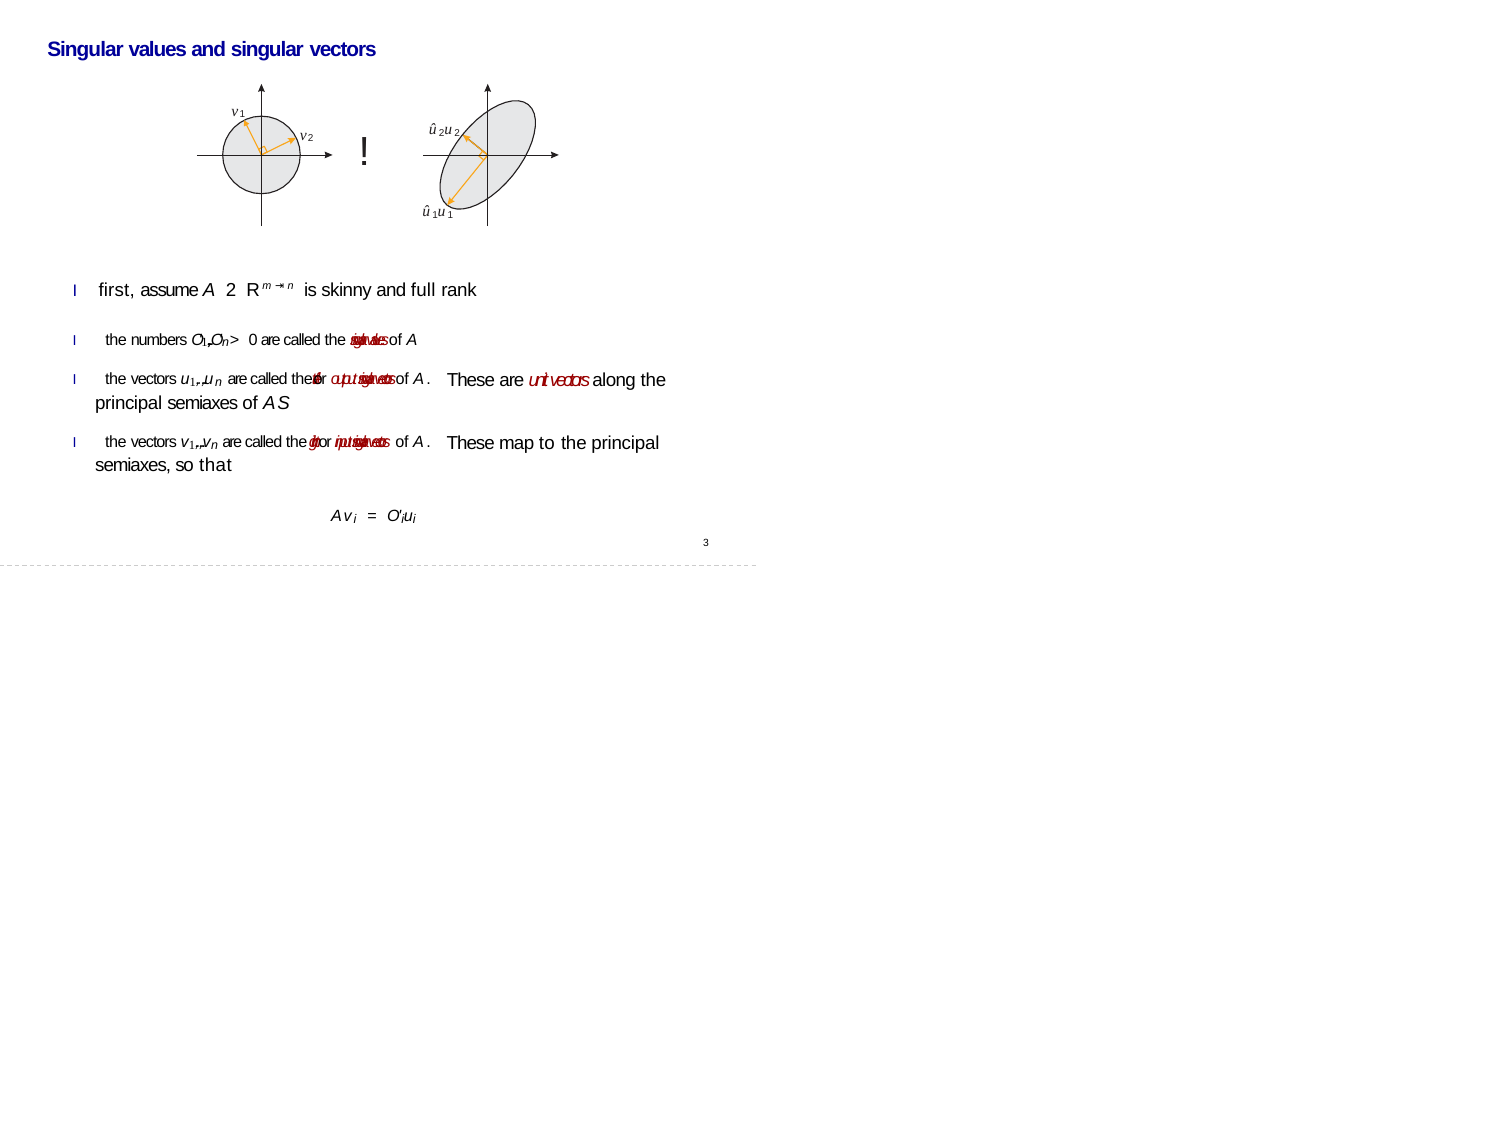

# Singular values and singular vectors

v1

û2u2

v2

!

û1u1

I first, assume A 2 Rm⇥n is skinny and full rank
I the numbers O'1,. .., O'n > 0 are called the singular values of A
I the vectors u1,. .., un are called the left or output singular vectors of A.  These are unit vectors along the principal semiaxes of AS

I the vectors v1,. .., vn are called the right or input singular vectors of A.  These map to the principal semiaxes, so that

Avi  = O'iui
3